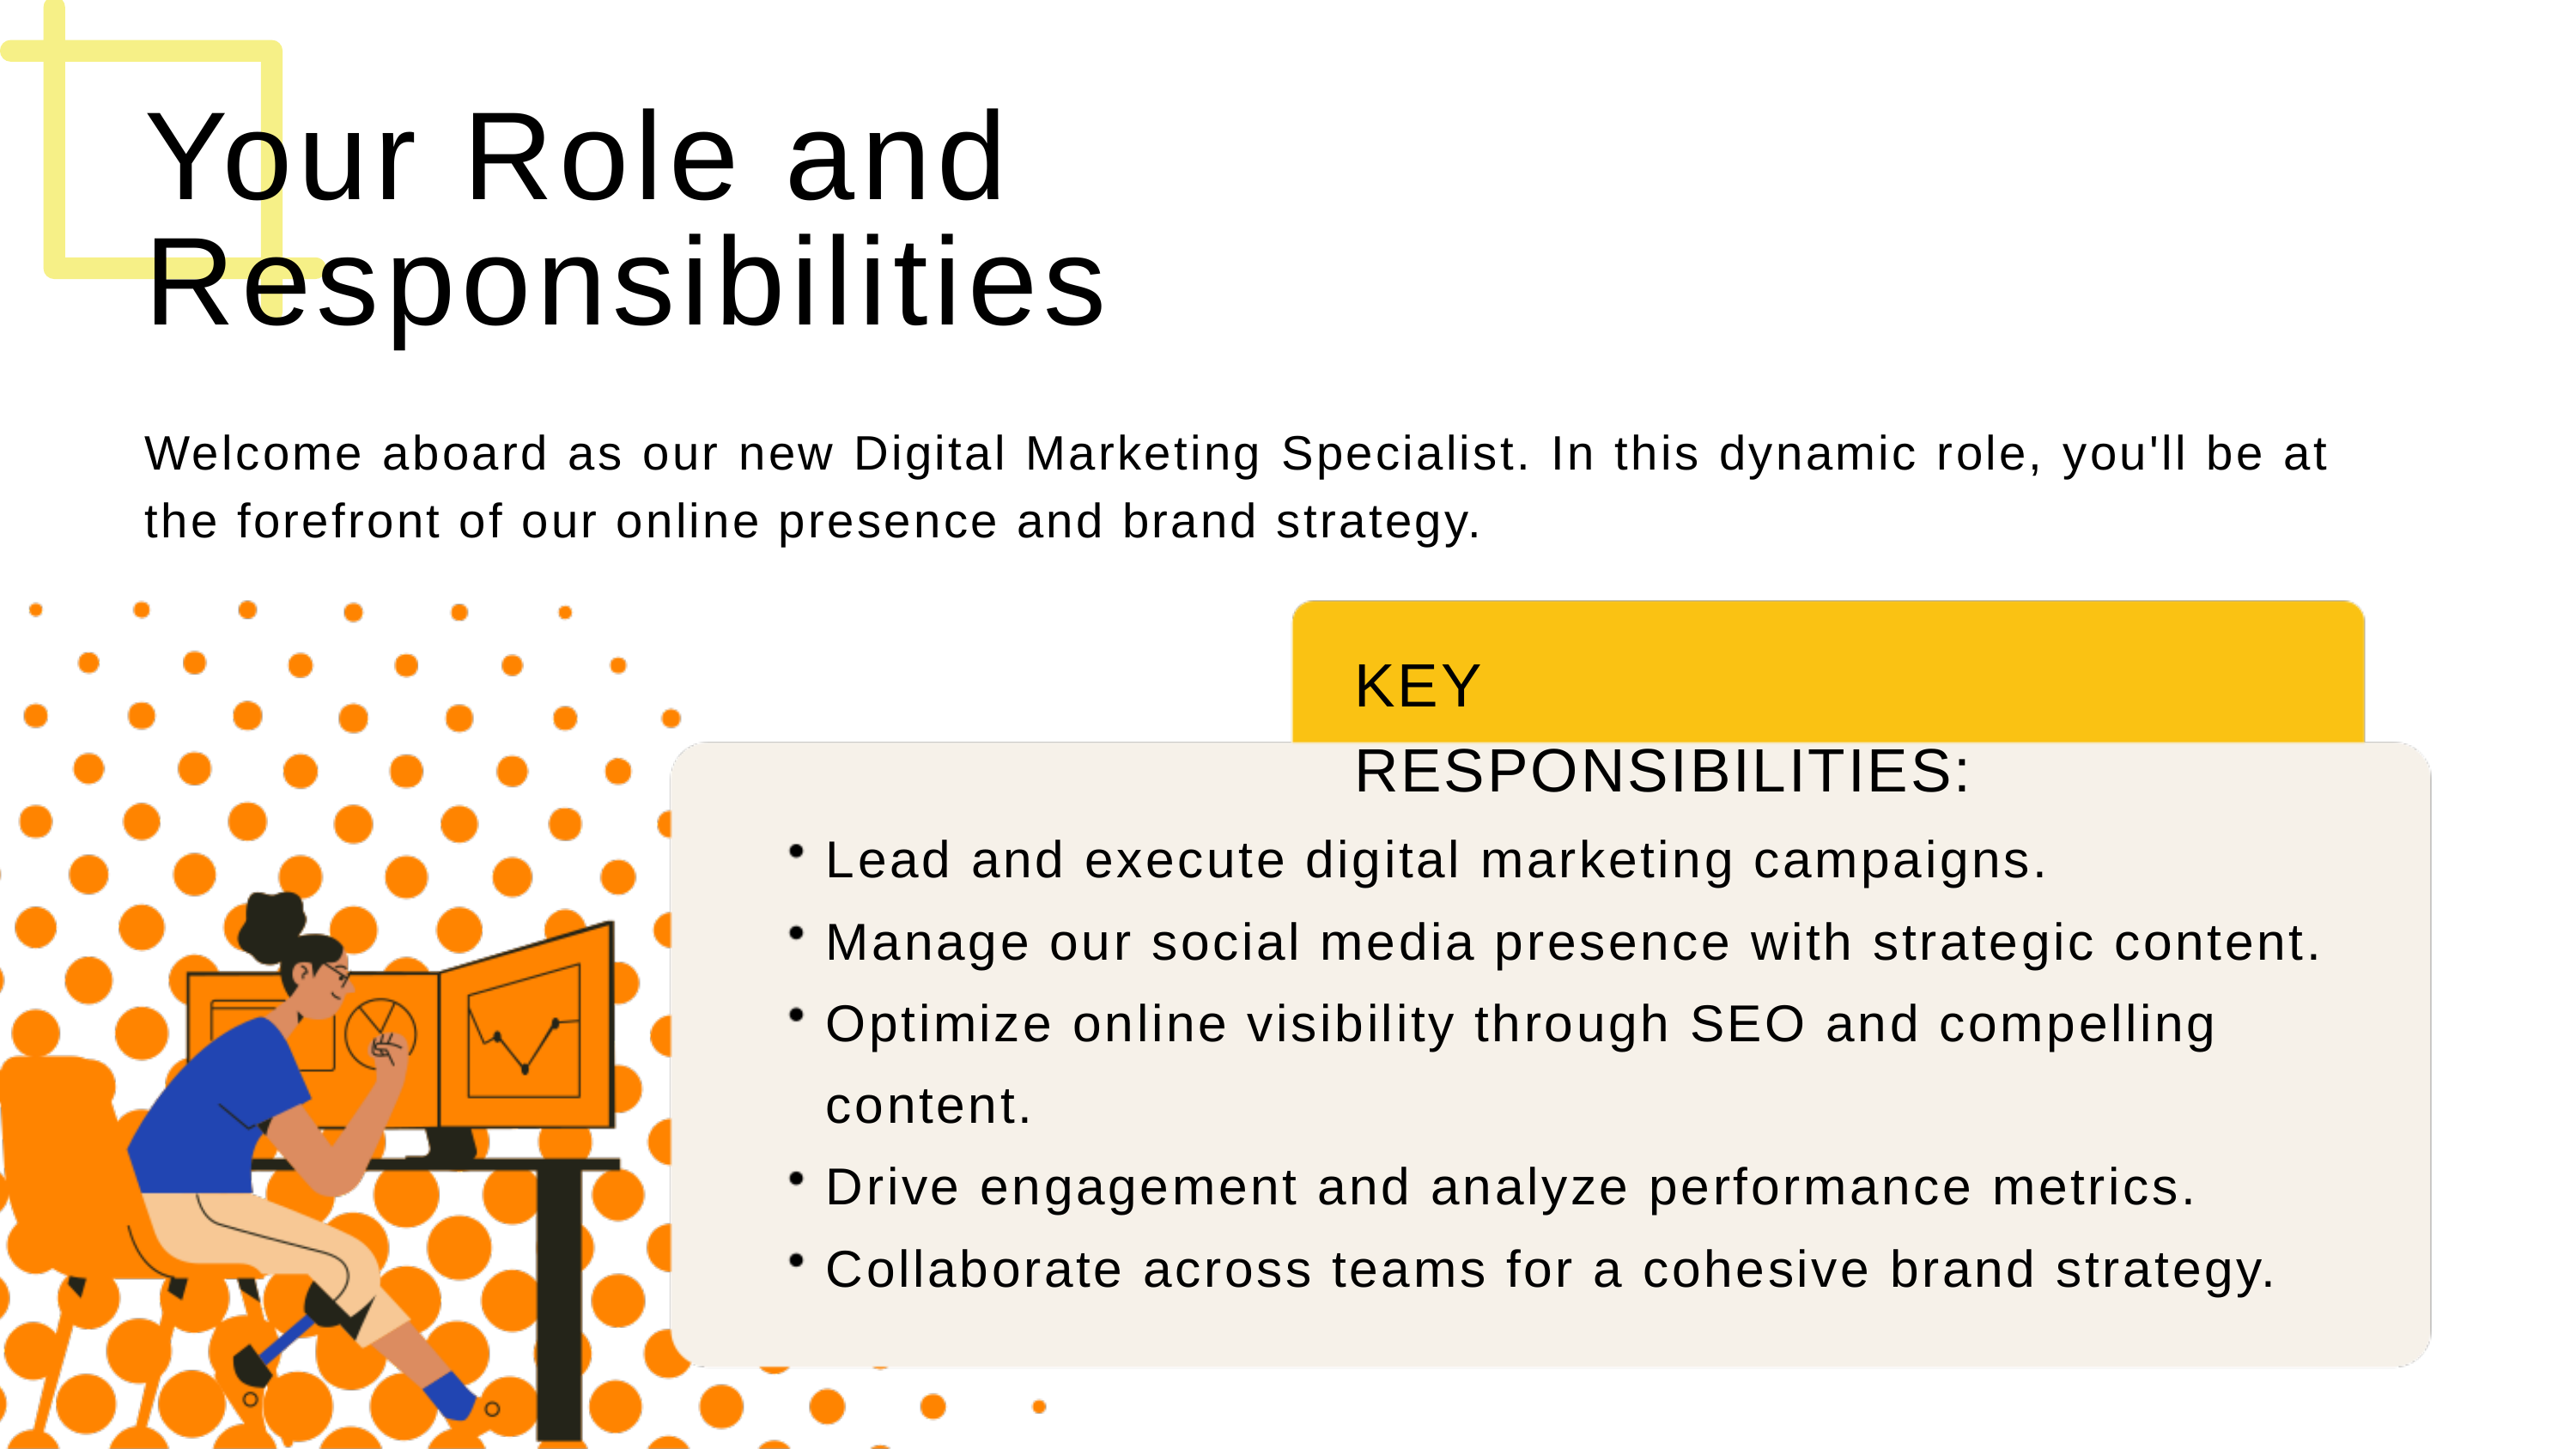

Your Role and Responsibilities
Welcome aboard as our new Digital Marketing Specialist. In this dynamic role, you'll be at the forefront of our online presence and brand strategy.

KEY RESPONSIBILITIES:
Lead and execute digital marketing campaigns.
Manage our social media presence with strategic content. Optimize online visibility through SEO and compelling content.
Drive engagement and analyze performance metrics. Collaborate across teams for a cohesive brand strategy.